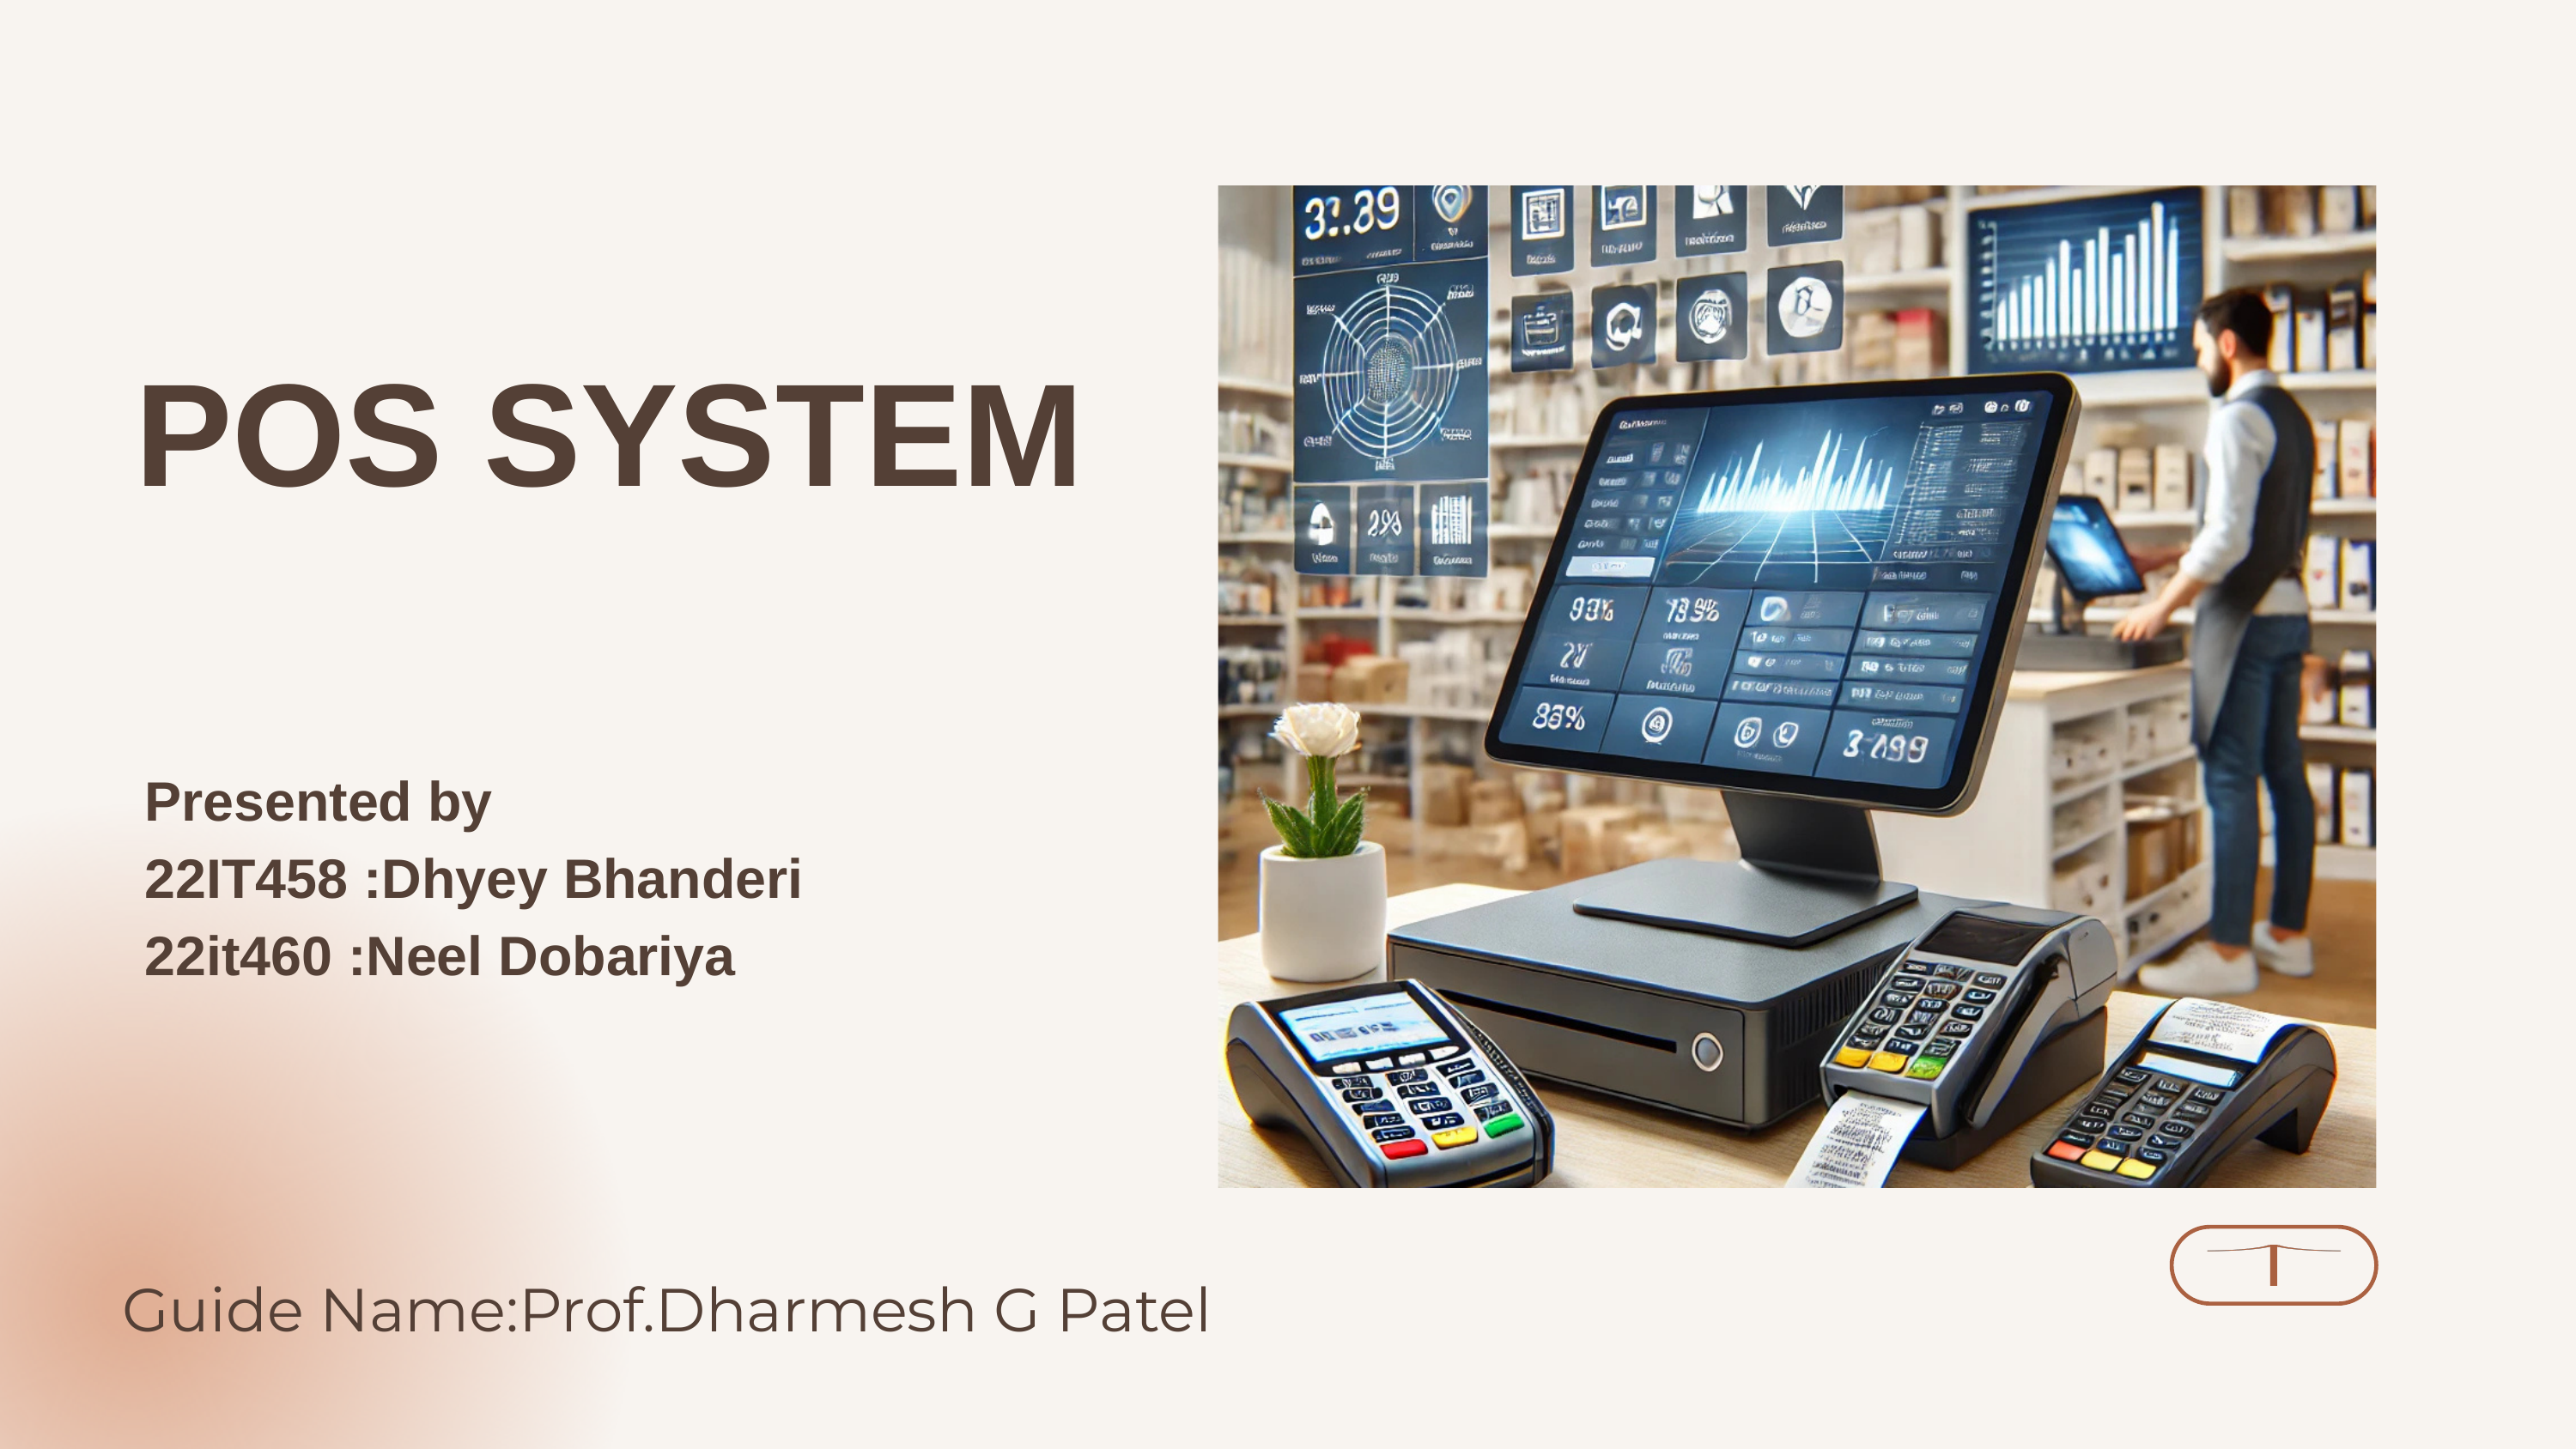

POS SYSTEM
Presented by
22IT458 :Dhyey Bhanderi
22it460 :Neel Dobariya

Guide Name:Prof.Dharmesh G Patel